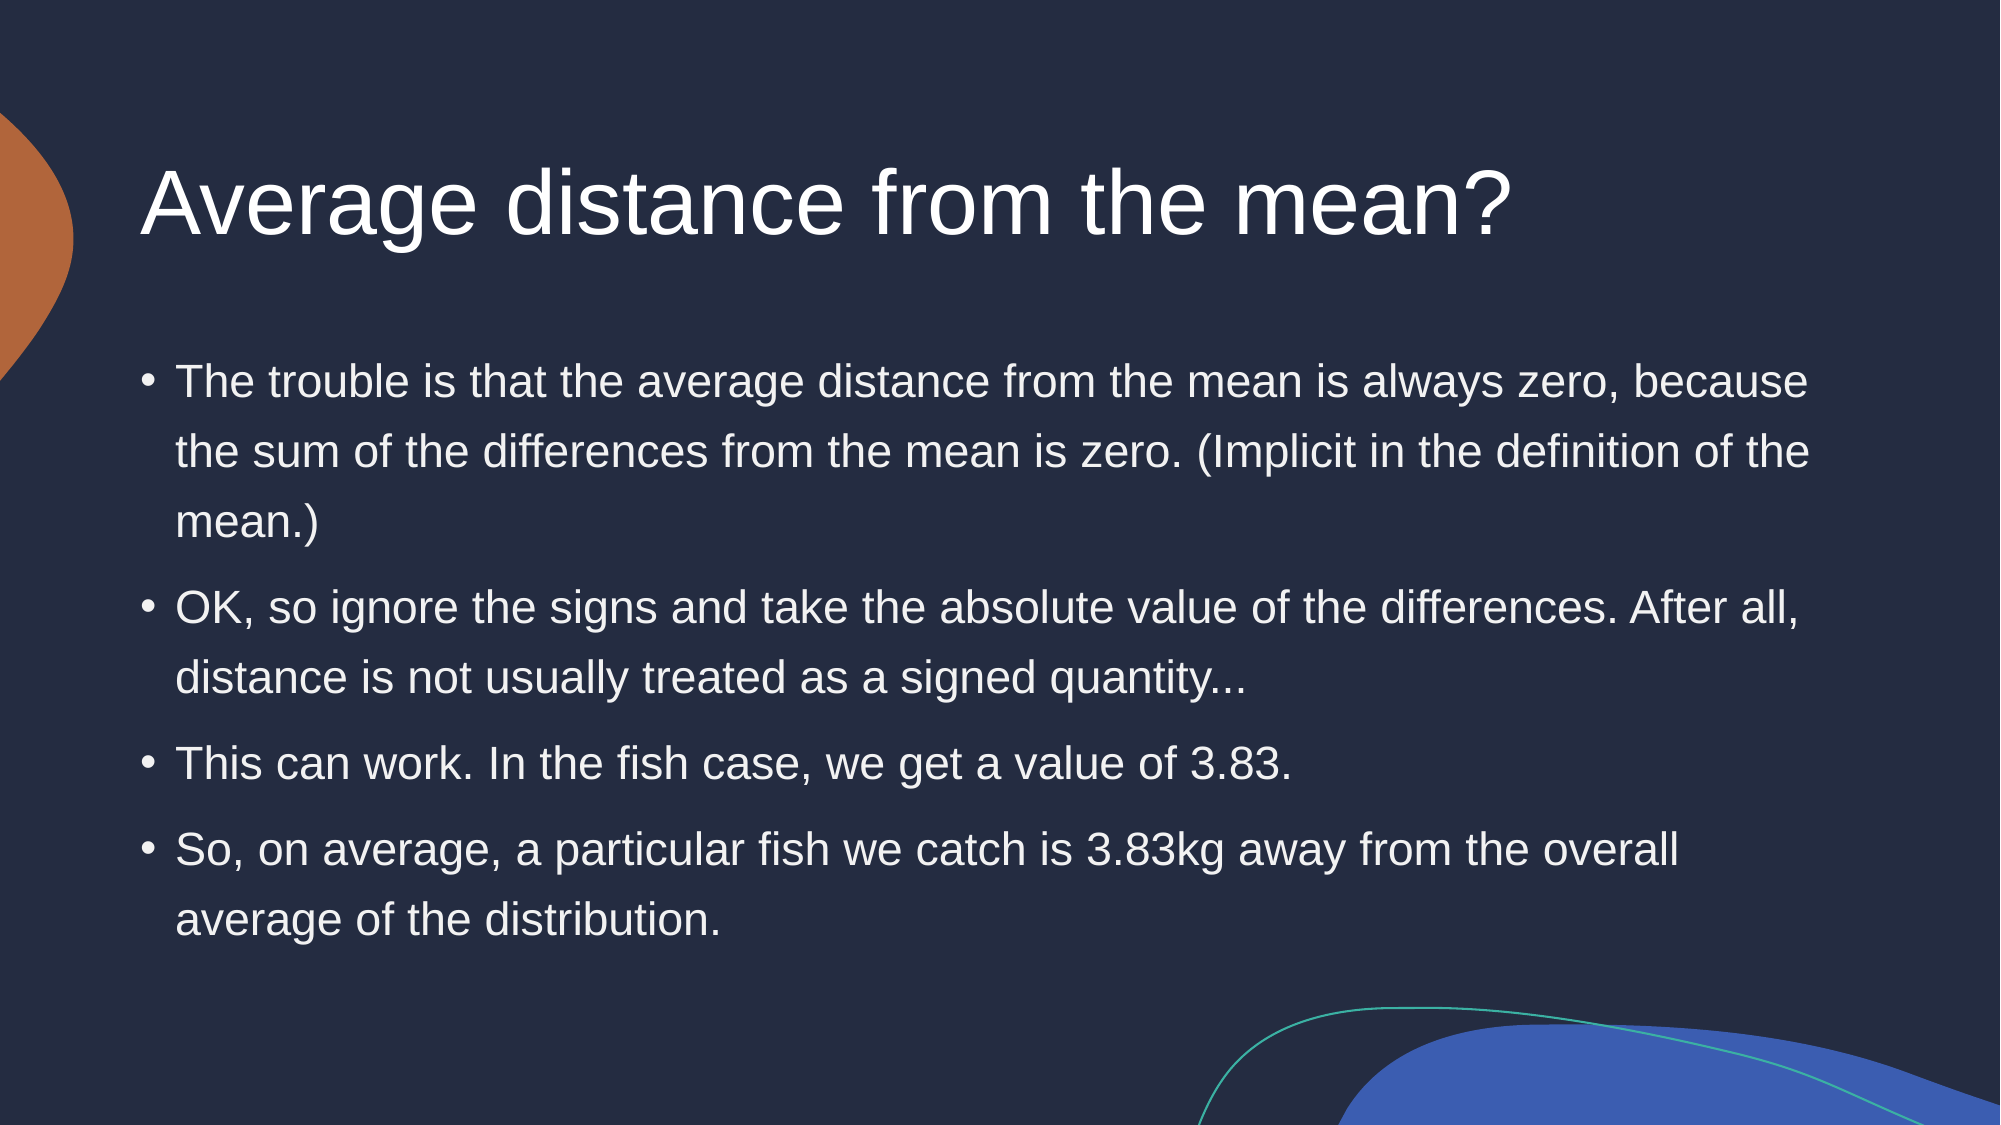

# Average distance from the mean?
The trouble is that the average distance from the mean is always zero, because the sum of the differences from the mean is zero. (Implicit in the definition of the mean.)
OK, so ignore the signs and take the absolute value of the differences. After all, distance is not usually treated as a signed quantity...
This can work. In the fish case, we get a value of 3.83.
So, on average, a particular fish we catch is 3.83kg away from the overall average of the distribution.